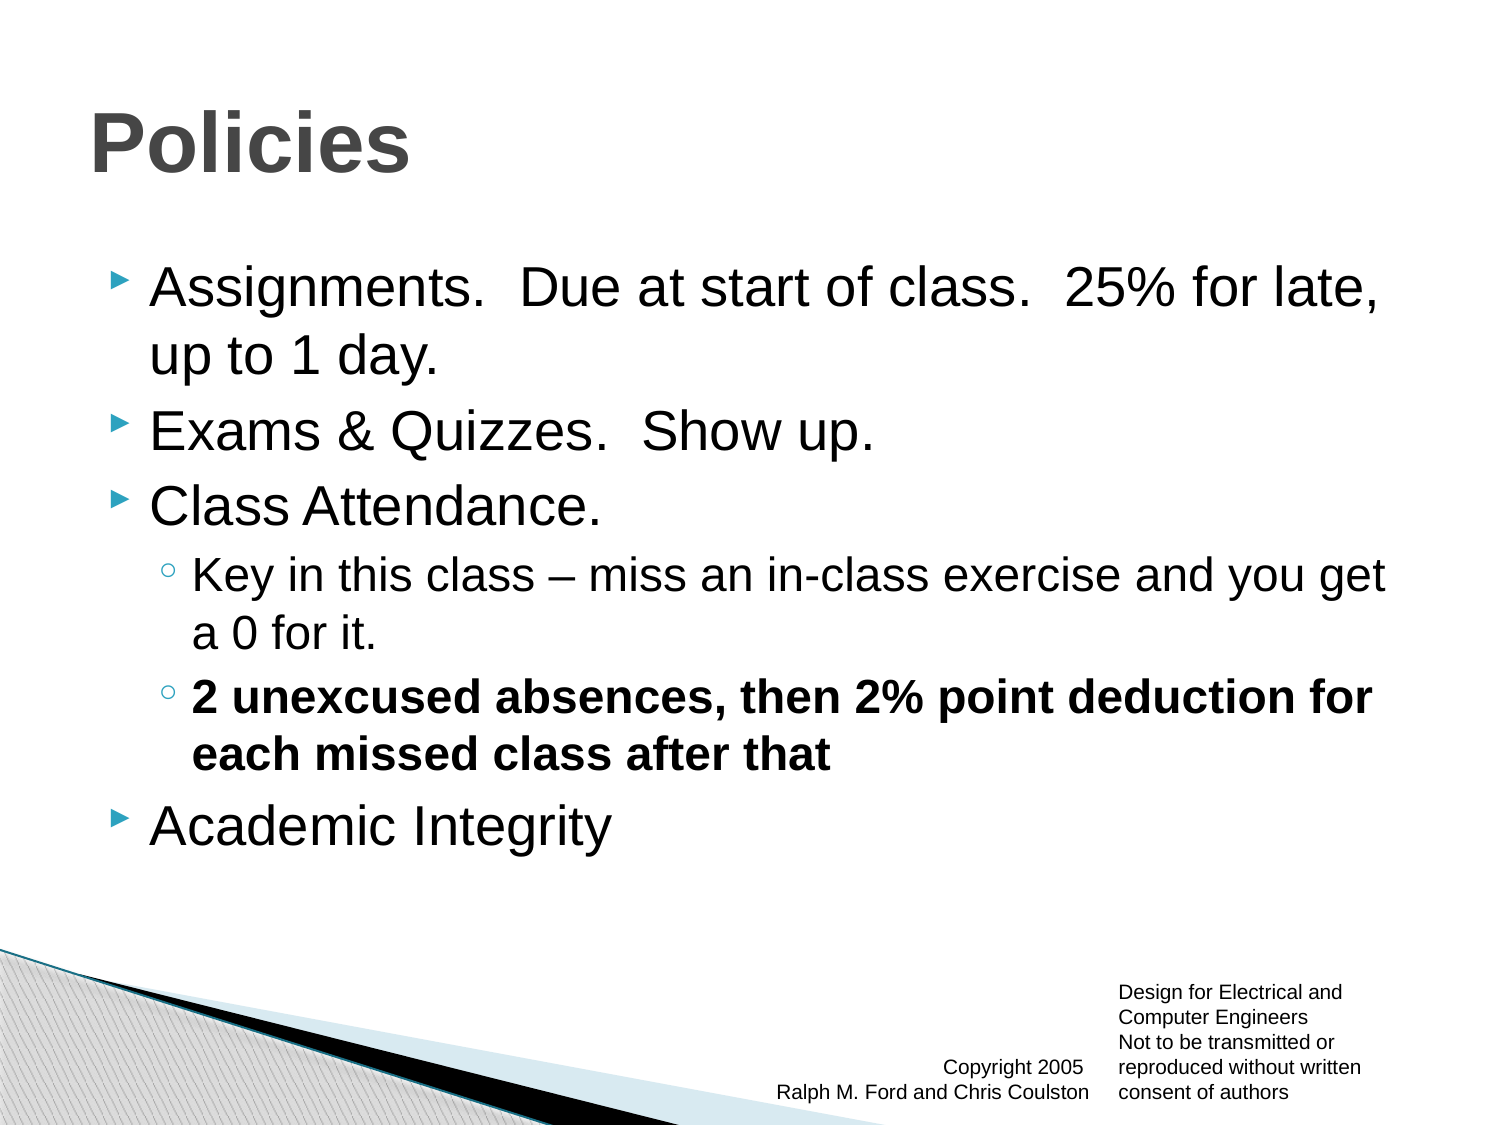

# Policies
Assignments.  Due at start of class.  25% for late, up to 1 day.
Exams & Quizzes.  Show up.
Class Attendance.
Key in this class – miss an in-class exercise and you get a 0 for it.
2 unexcused absences, then 2% point deduction for each missed class after that
Academic Integrity
Copyright 2005
Ralph M. Ford and Chris Coulston

Design for Electrical and Computer Engineers
Not to be transmitted or reproduced without written consent of authors